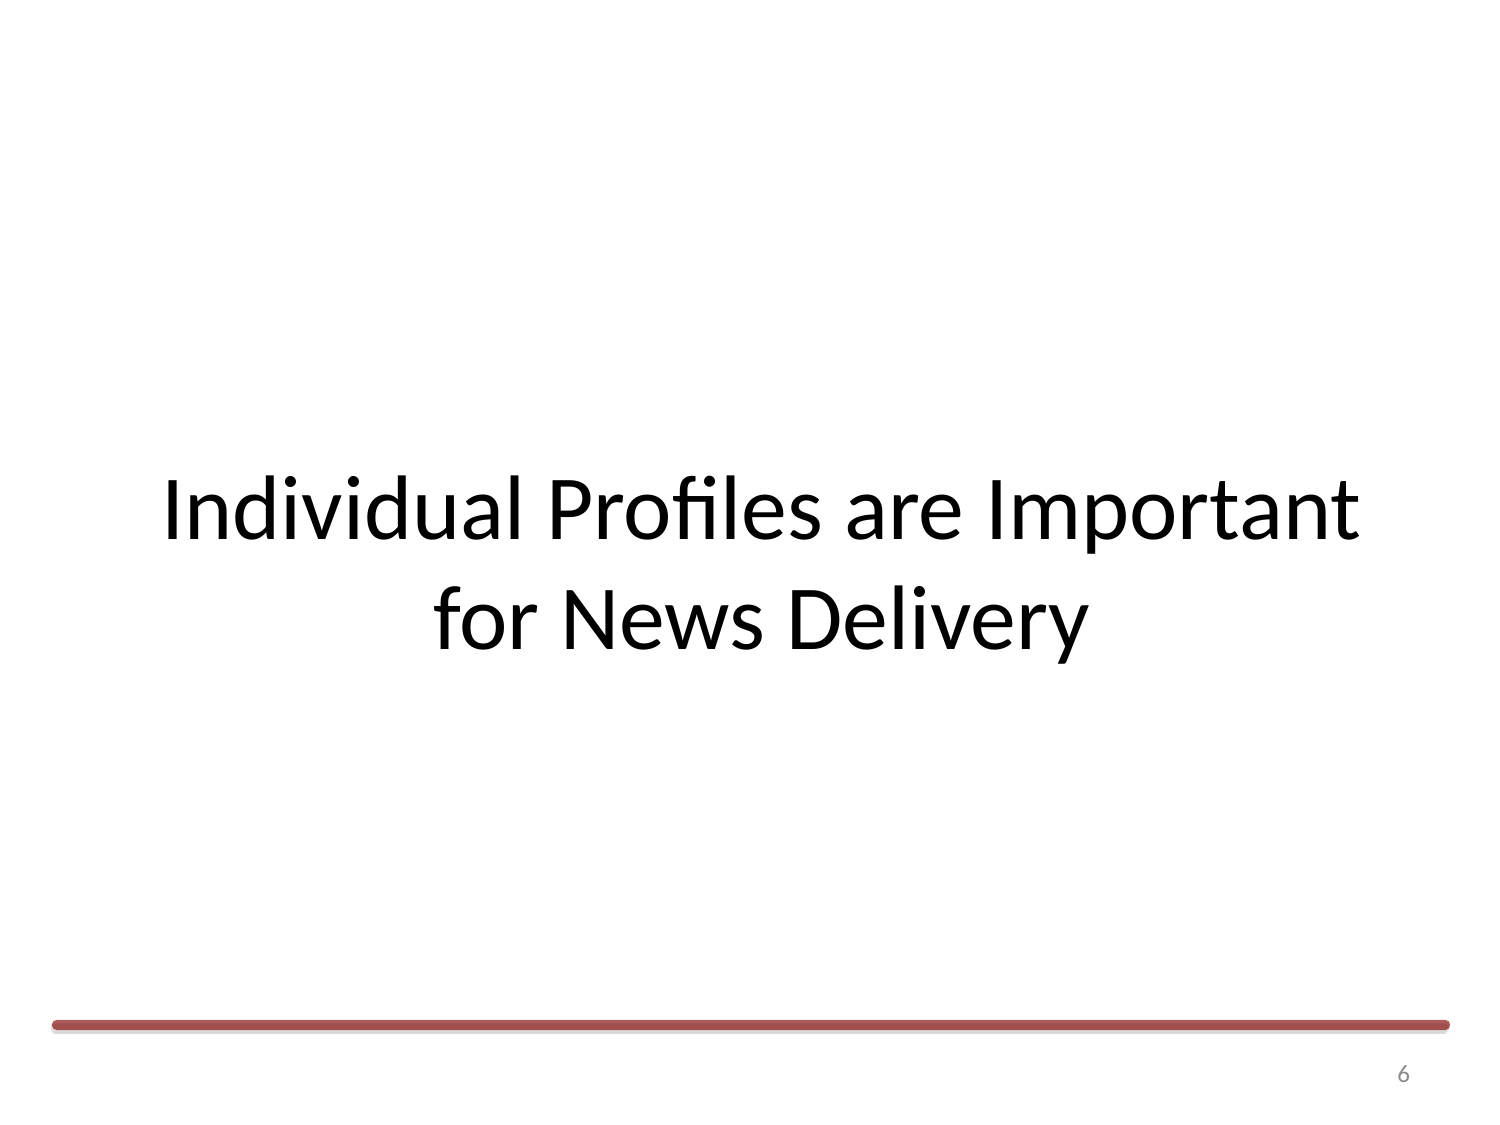

# Individual Profiles are Important for News Delivery

6